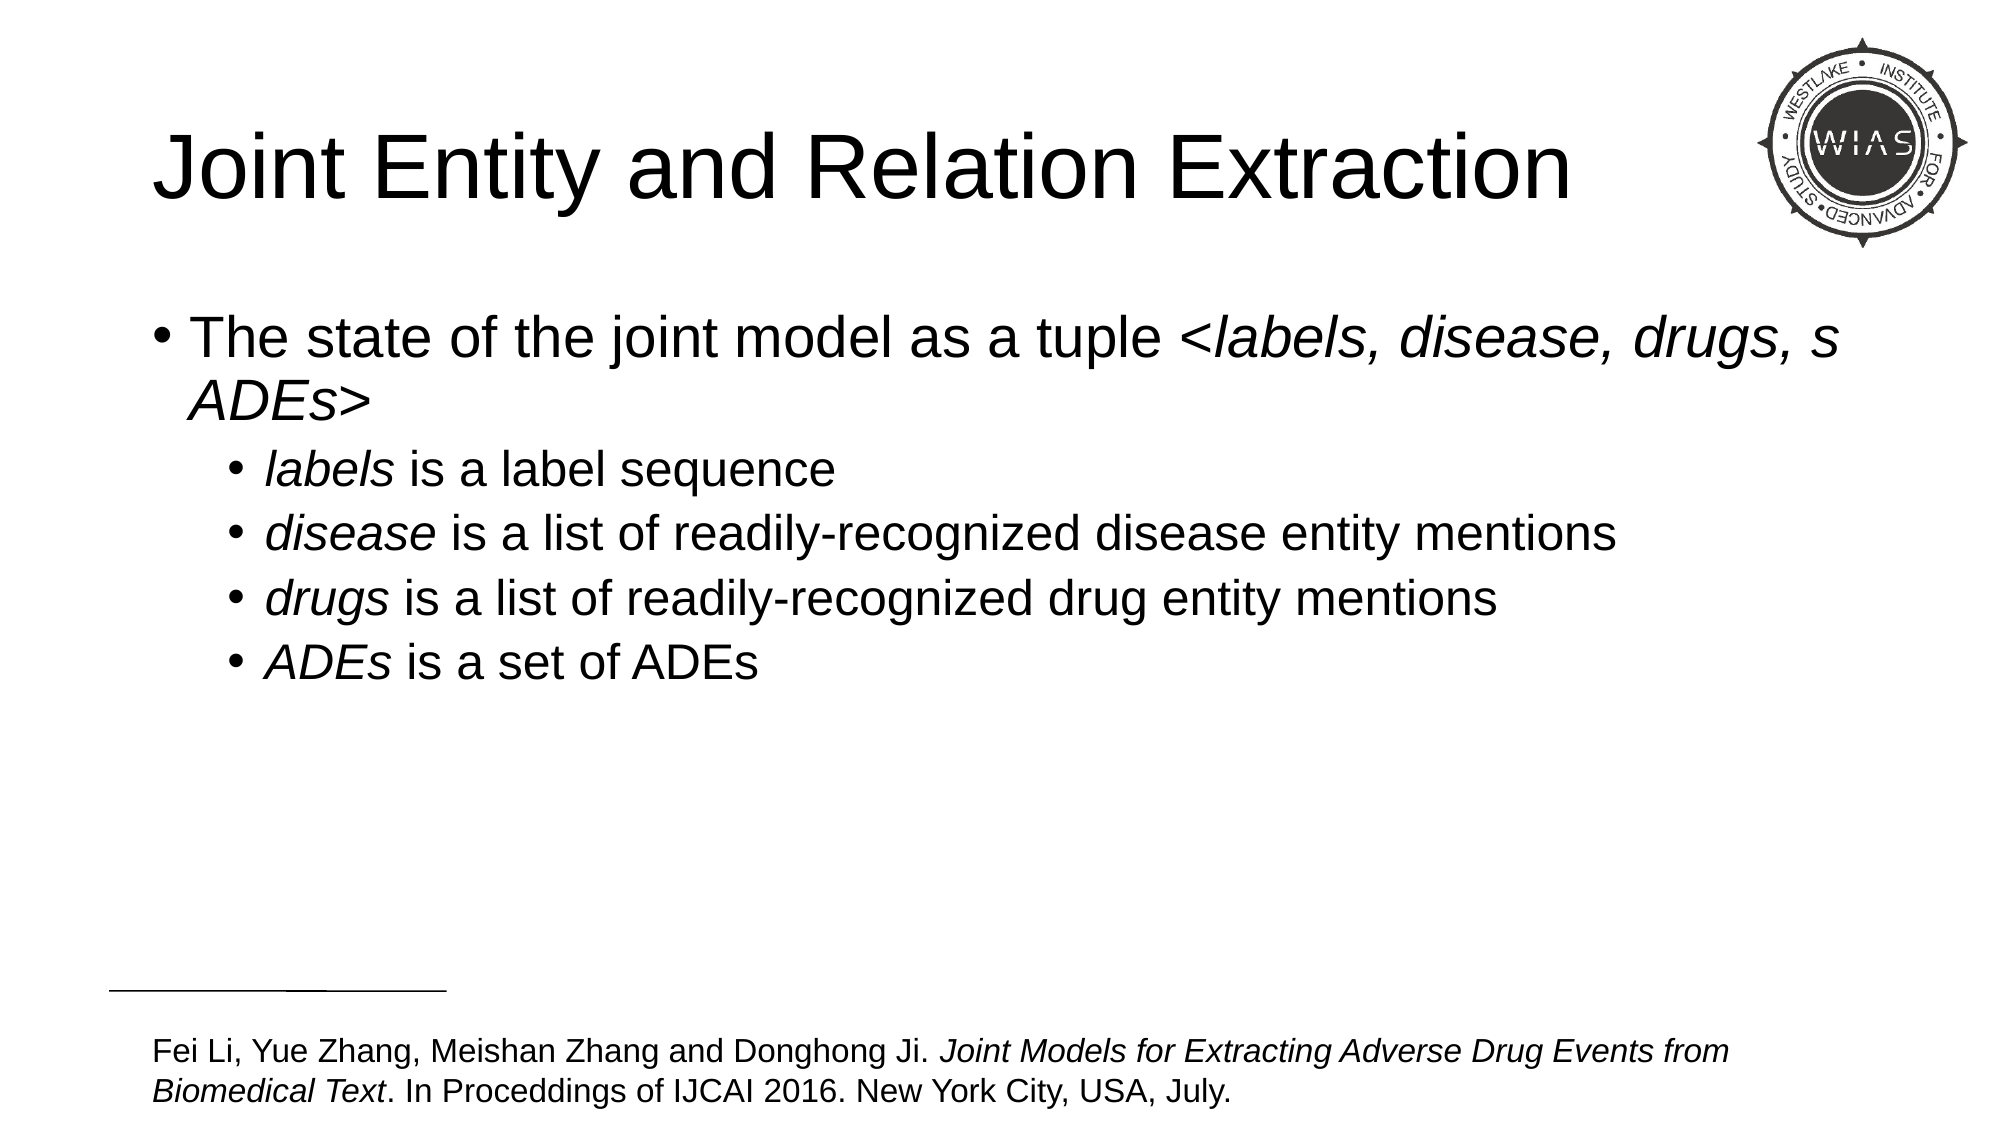

# Joint Entity and Relation Extraction
The state of the joint model as a tuple <labels, disease, drugs, s ADEs>
labels is a label sequence
disease is a list of readily-recognized disease entity mentions
drugs is a list of readily-recognized drug entity mentions
ADEs is a set of ADEs

Fei Li, Yue Zhang, Meishan Zhang and Donghong Ji. Joint Models for Extracting Adverse Drug Events from Biomedical Text. In Proceddings of IJCAI 2016. New York City, USA, July.